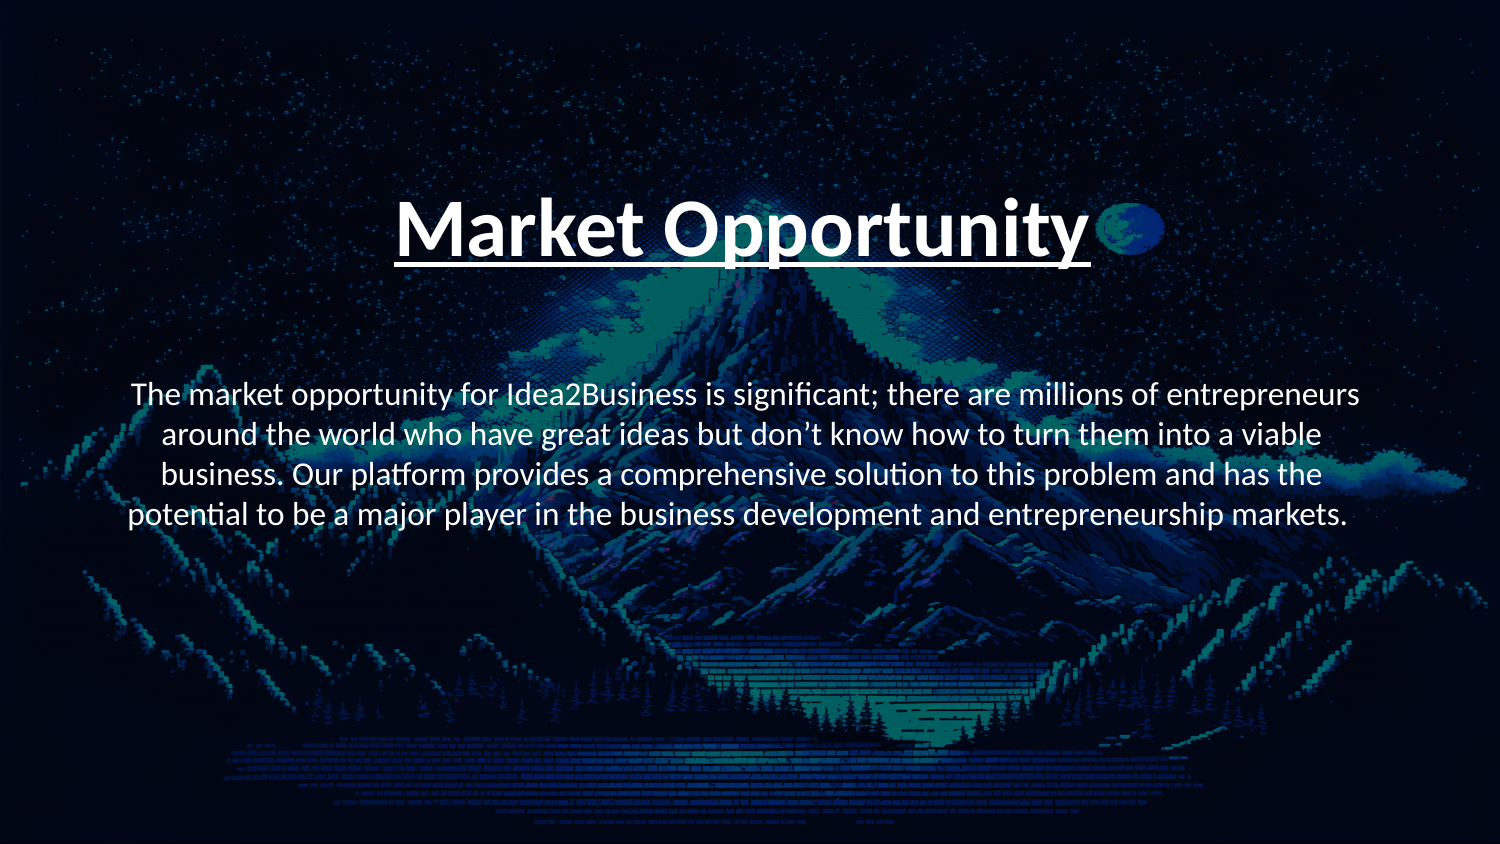

Market Opportunity
 The market opportunity for Idea2Business is significant; there are millions of entrepreneurs around the world who have great ideas but don’t know how to turn them into a viable business. Our platform provides a comprehensive solution to this problem and has the potential to be a major player in the business development and entrepreneurship markets.